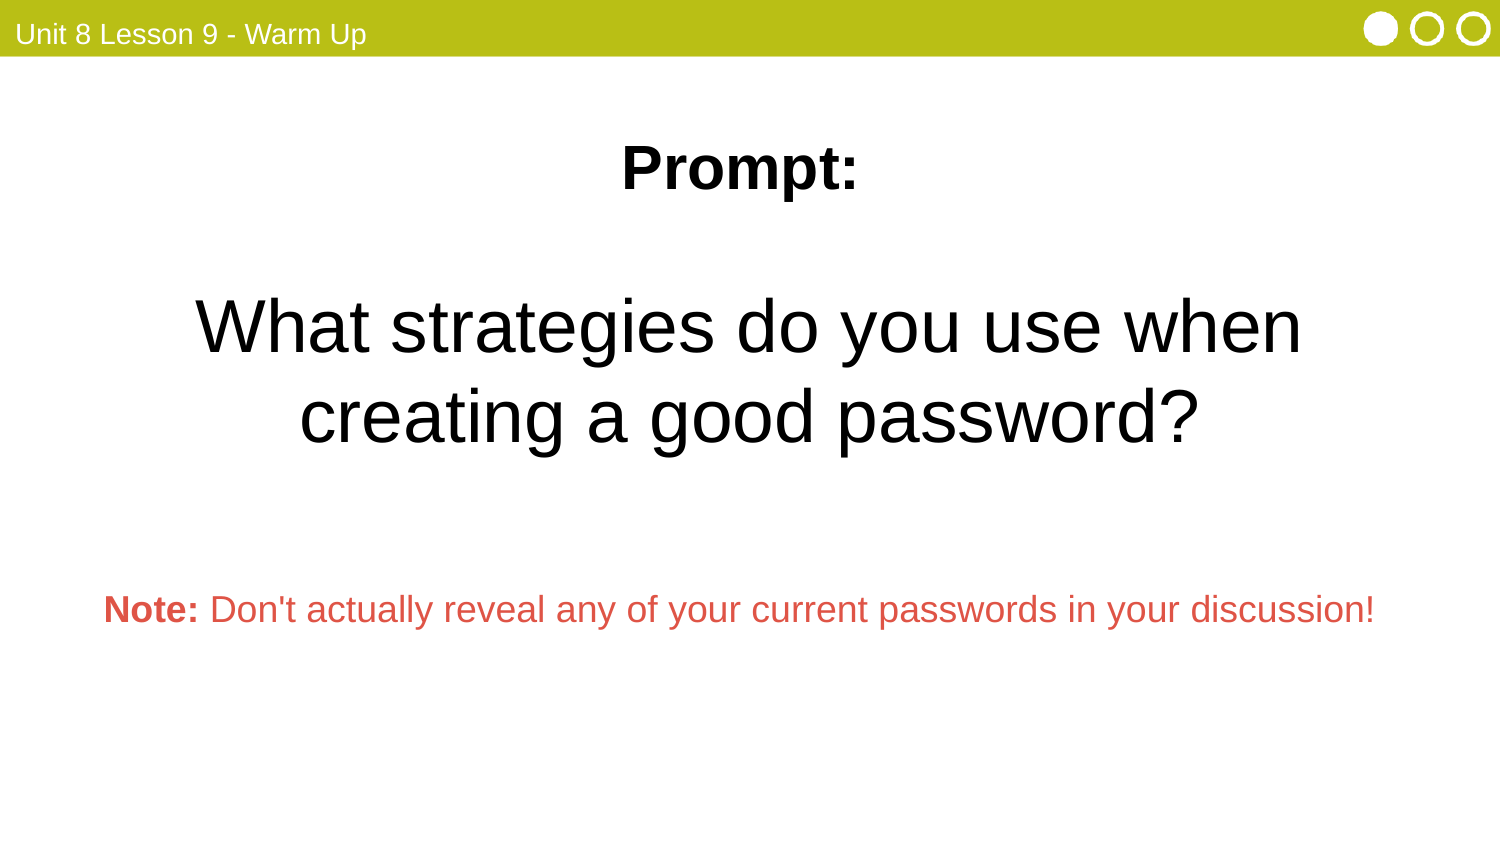

Unit 8 Lesson 9 - Warm Up
Prompt:

What strategies do you use when creating a good password?

Note: Don't actually reveal any of your current passwords in your discussion!